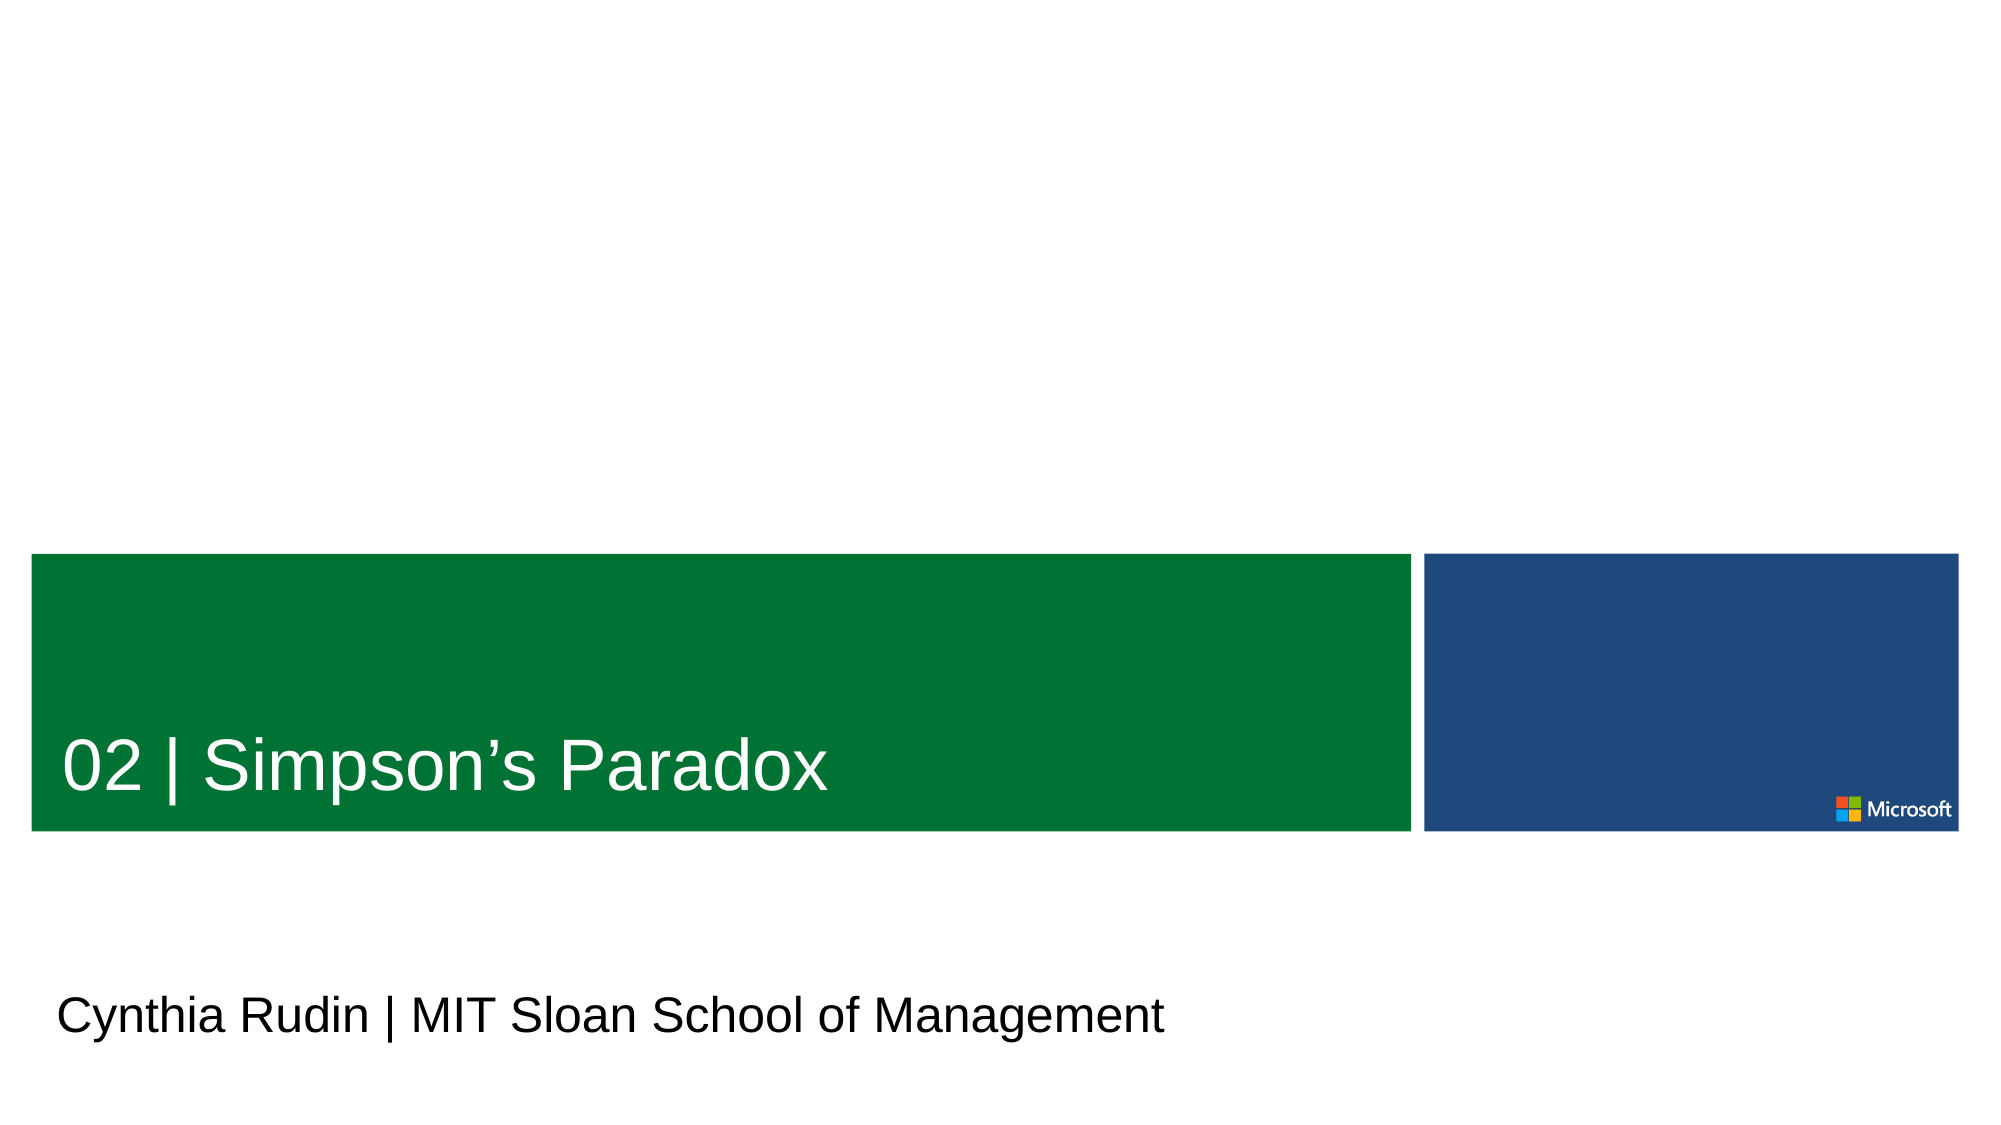

02 | Simpson’s Paradox
Cynthia Rudin | MIT Sloan School of Management